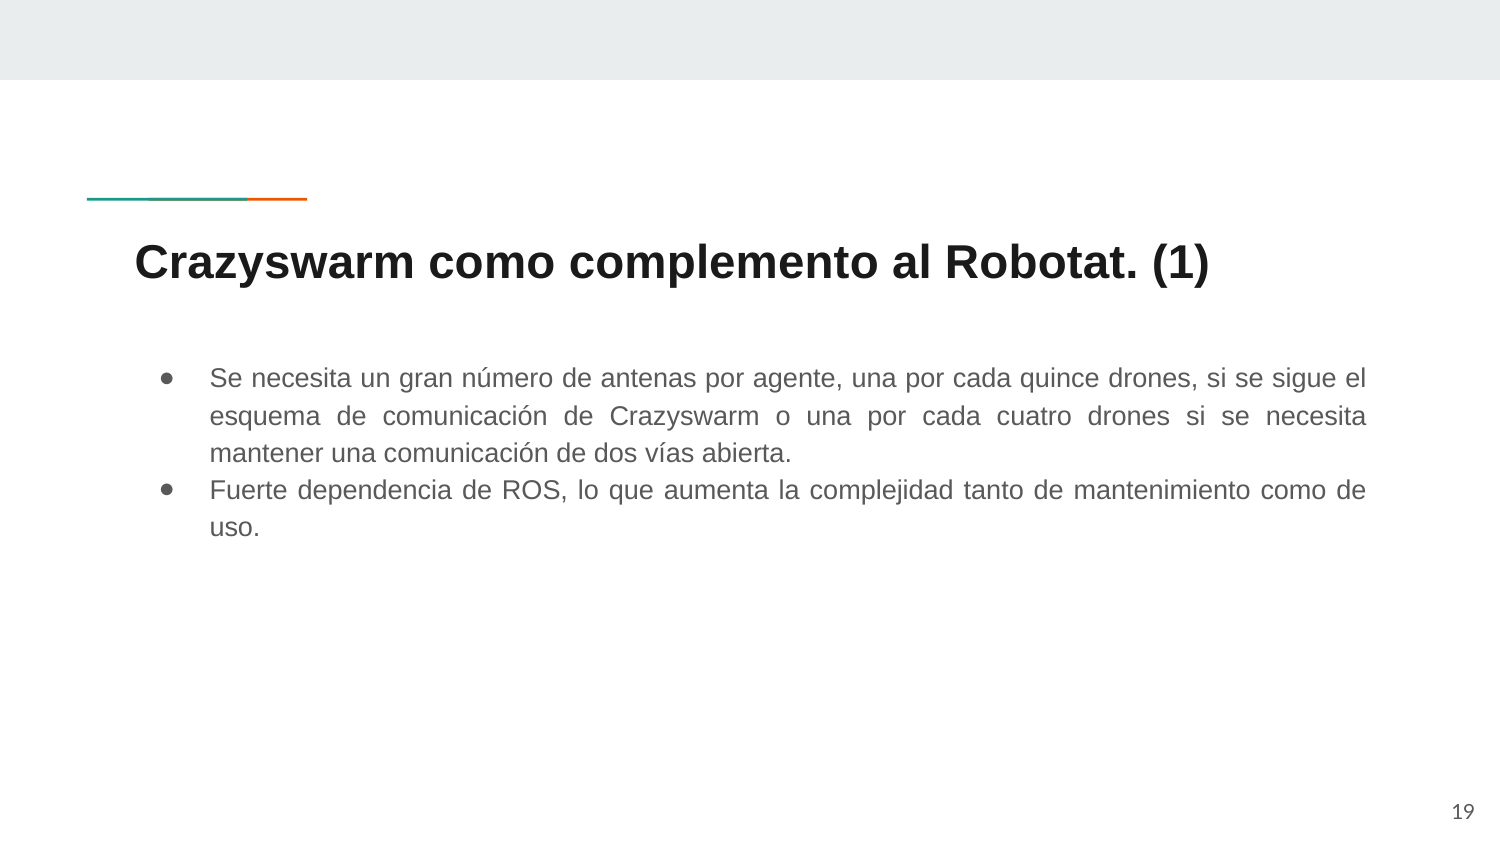

# Crazyswarm como complemento al Robotat. (1)
Se necesita un gran número de antenas por agente, una por cada quince drones, si se sigue el esquema de comunicación de Crazyswarm o una por cada cuatro drones si se necesita mantener una comunicación de dos vías abierta.
Fuerte dependencia de ROS, lo que aumenta la complejidad tanto de mantenimiento como de uso.
19